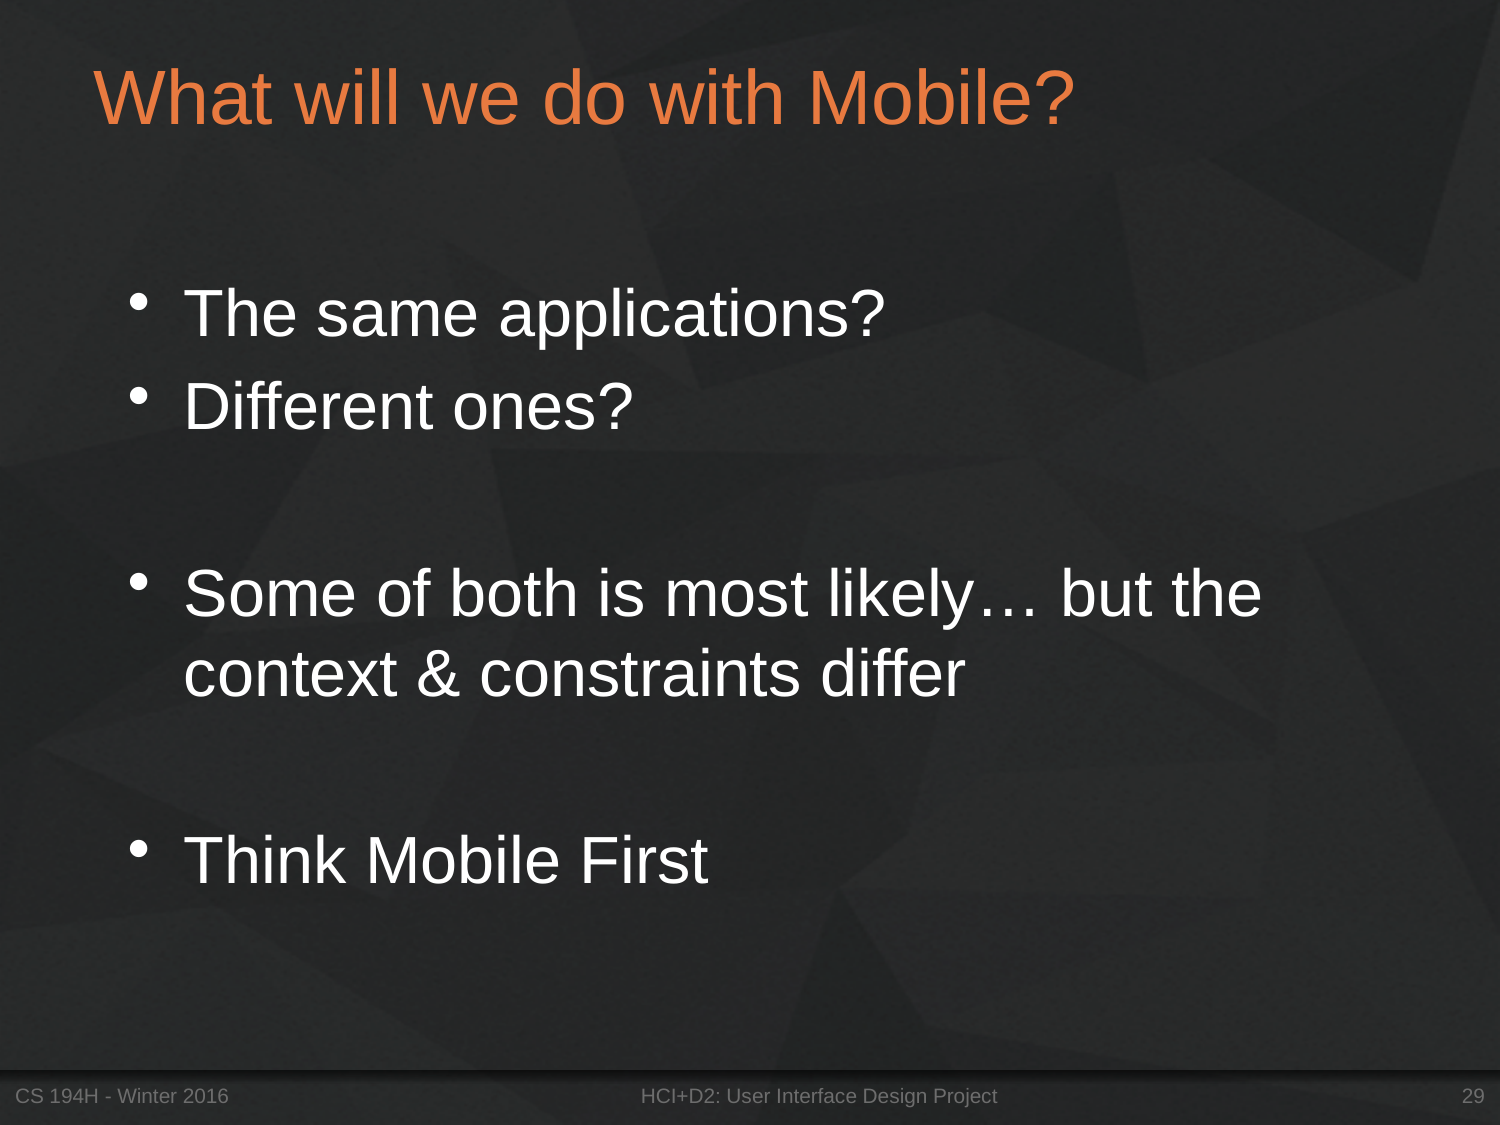

# What will we do with Mobile?
The same applications?
Different ones?

Some of both is most likely… but the context & constraints differ

Think Mobile First
CS 194H - Winter 2016
HCI+D2: User Interface Design Project
29